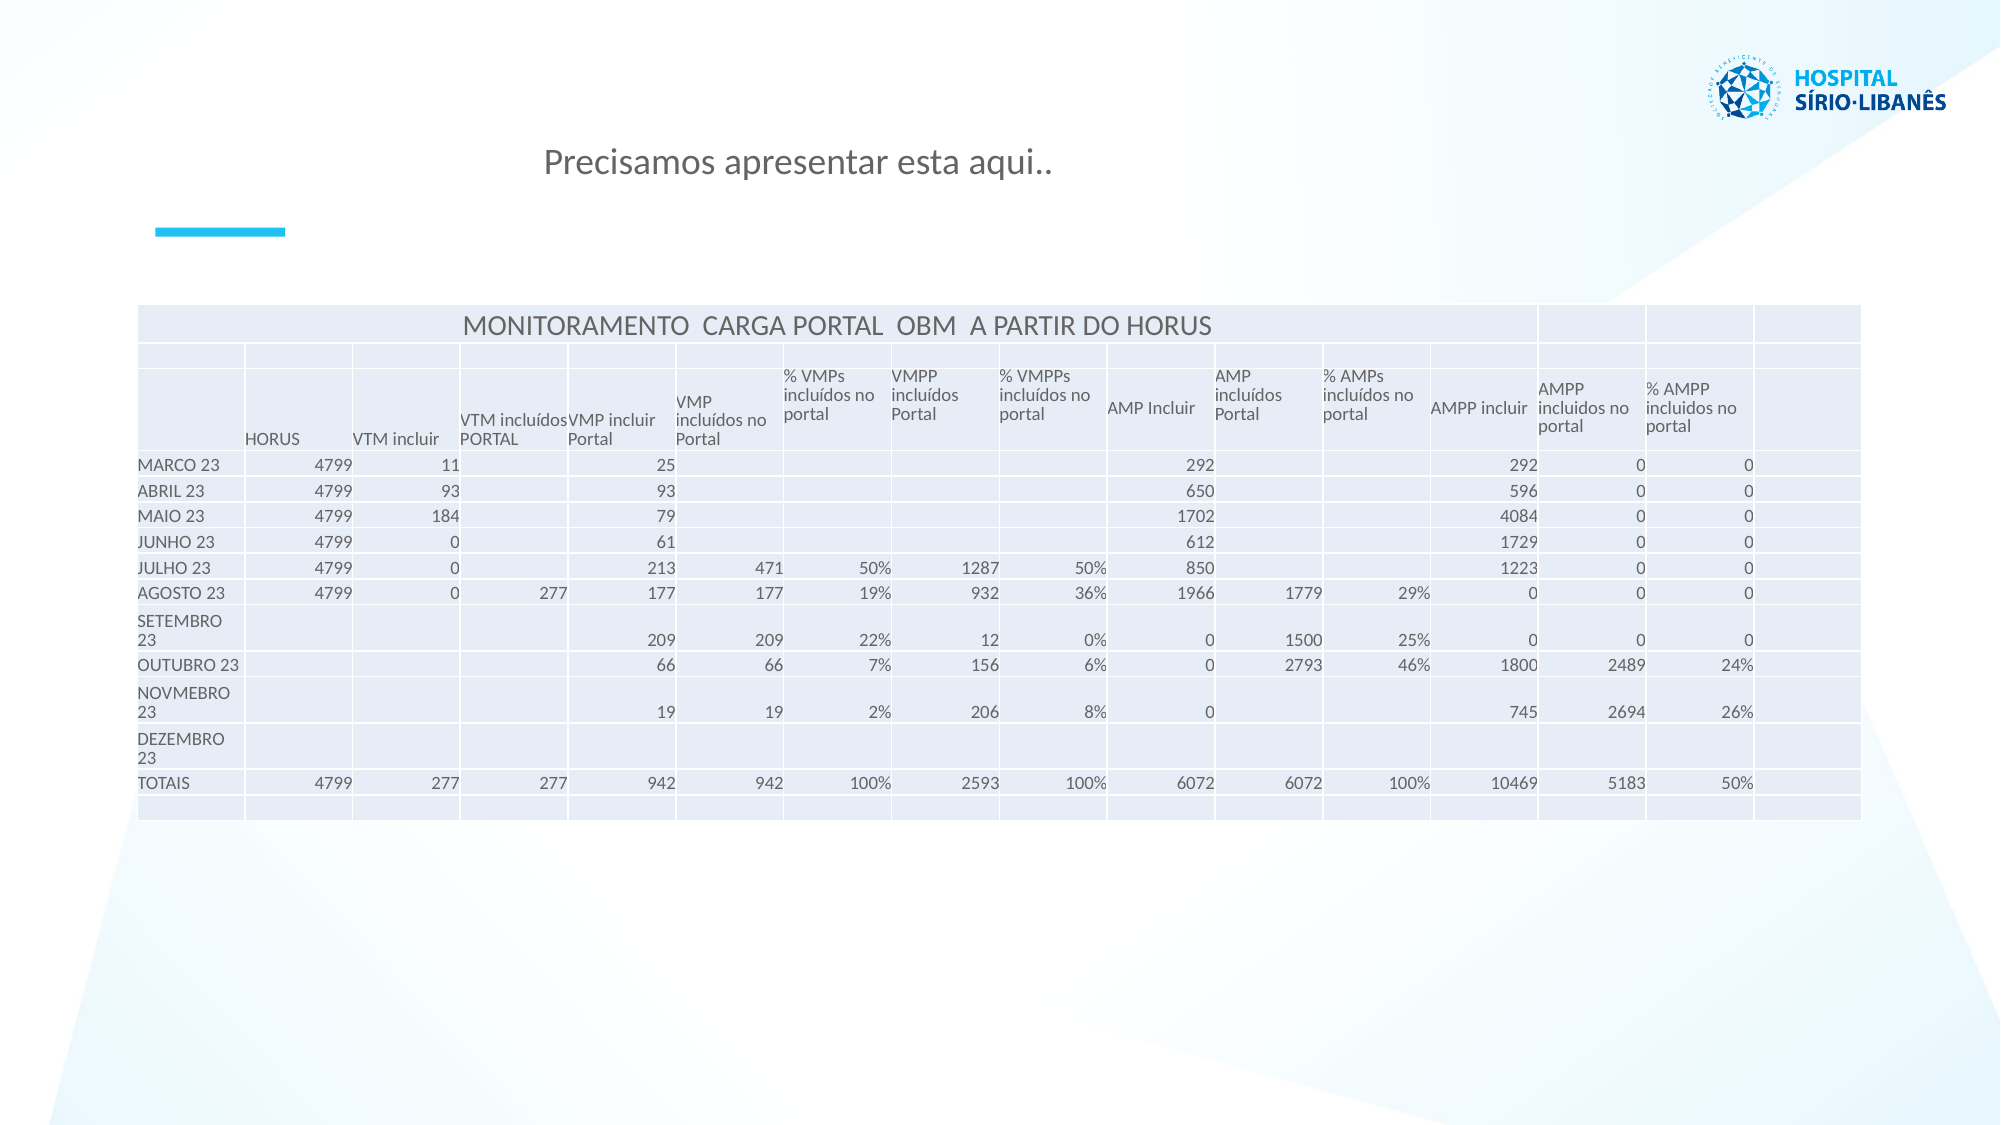

Precisamos apresentar esta aqui..
| MONITORAMENTO CARGA PORTAL OBM A PARTIR DO HORUS |  |  |  |  |  |  |  |  |  |  |  |  |  |  |  |
| --- | --- | --- | --- | --- | --- | --- | --- | --- | --- | --- | --- | --- | --- | --- | --- |
|  |  |  |  |  |  |  |  |  |  |  |  |  |  |  |  |
|  | HORUS | VTM incluir | VTM incluídos PORTAL | VMP incluir Portal | VMP incluídos no Portal | % VMPs incluídos no portal | VMPP incluídos Portal | % VMPPs incluídos no portal | AMP Incluir | AMP incluídos Portal | % AMPs incluídos no portal | AMPP incluir | AMPP incluidos no portal | % AMPP incluidos no portal |  |
| MARCO 23 | 4799 | 11 |  | 25 |  |  |  |  | 292 |  |  | 292 | 0 | 0 |  |
| ABRIL 23 | 4799 | 93 |  | 93 |  |  |  |  | 650 |  |  | 596 | 0 | 0 |  |
| MAIO 23 | 4799 | 184 |  | 79 |  |  |  |  | 1702 |  |  | 4084 | 0 | 0 |  |
| JUNHO 23 | 4799 | 0 |  | 61 |  |  |  |  | 612 |  |  | 1729 | 0 | 0 |  |
| JULHO 23 | 4799 | 0 |  | 213 | 471 | 50% | 1287 | 50% | 850 |  |  | 1223 | 0 | 0 |  |
| AGOSTO 23 | 4799 | 0 | 277 | 177 | 177 | 19% | 932 | 36% | 1966 | 1779 | 29% | 0 | 0 | 0 |  |
| SETEMBRO 23 |  |  |  | 209 | 209 | 22% | 12 | 0% | 0 | 1500 | 25% | 0 | 0 | 0 |  |
| OUTUBRO 23 |  |  |  | 66 | 66 | 7% | 156 | 6% | 0 | 2793 | 46% | 1800 | 2489 | 24% |  |
| NOVMEBRO 23 |  |  |  | 19 | 19 | 2% | 206 | 8% | 0 |  |  | 745 | 2694 | 26% |  |
| DEZEMBRO 23 |  |  |  |  |  |  |  |  |  |  |  |  |  |  |  |
| TOTAIS | 4799 | 277 | 277 | 942 | 942 | 100% | 2593 | 100% | 6072 | 6072 | 100% | 10469 | 5183 | 50% |  |
|  |  |  |  |  |  |  |  |  |  |  |  |  |  |  |  |